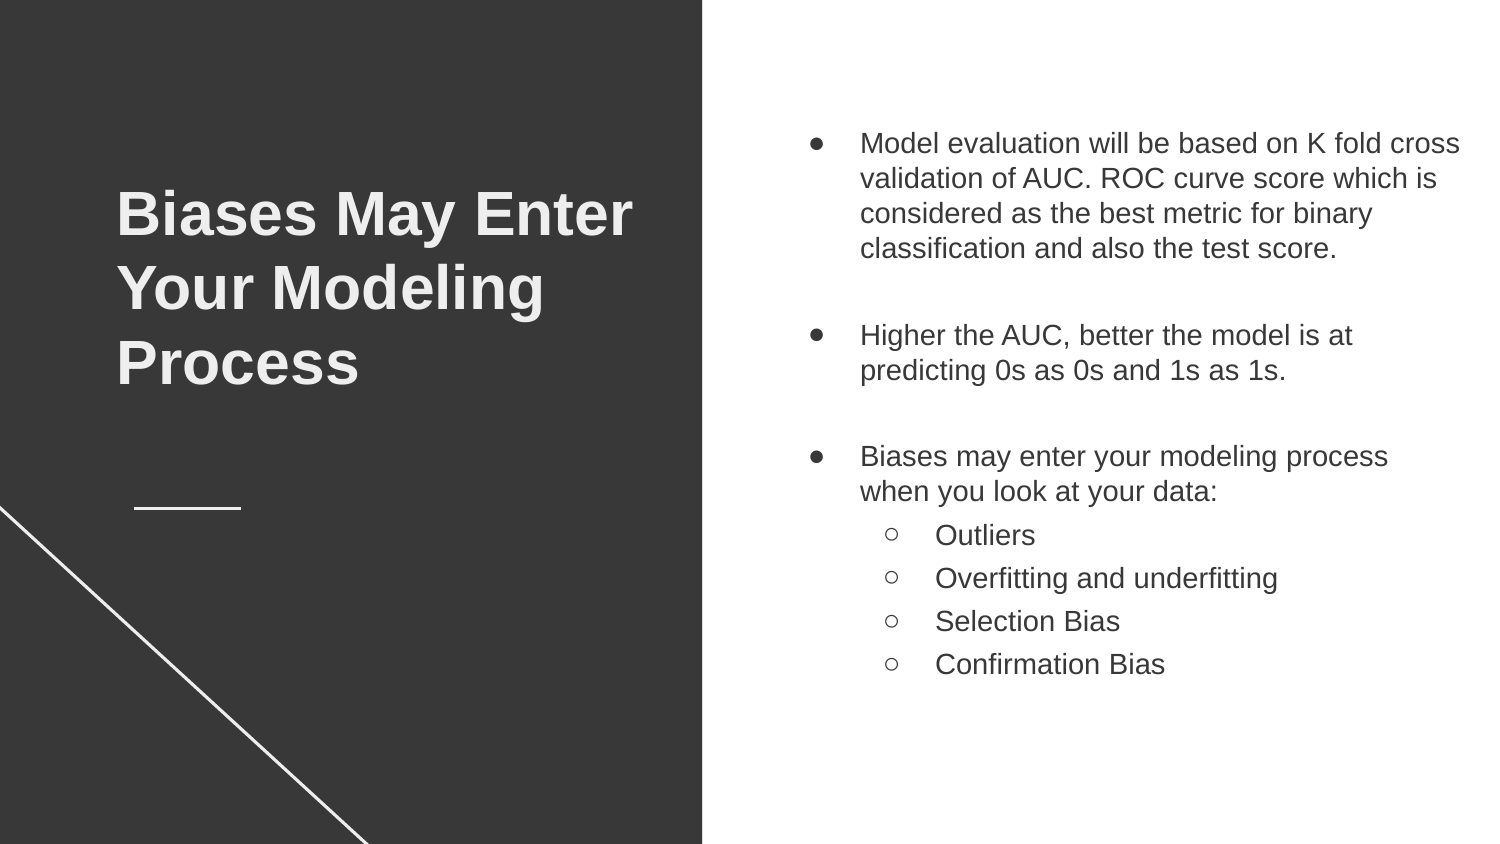

Model evaluation will be based on K fold cross validation of AUC. ROC curve score which is considered as the best metric for binary classification and also the test score.

Higher the AUC, better the model is at predicting 0s as 0s and 1s as 1s.

Biases may enter your modeling process when you look at your data:
Outliers
Overfitting and underfitting
Selection Bias
Confirmation Bias

Biases May Enter Your Modeling Process